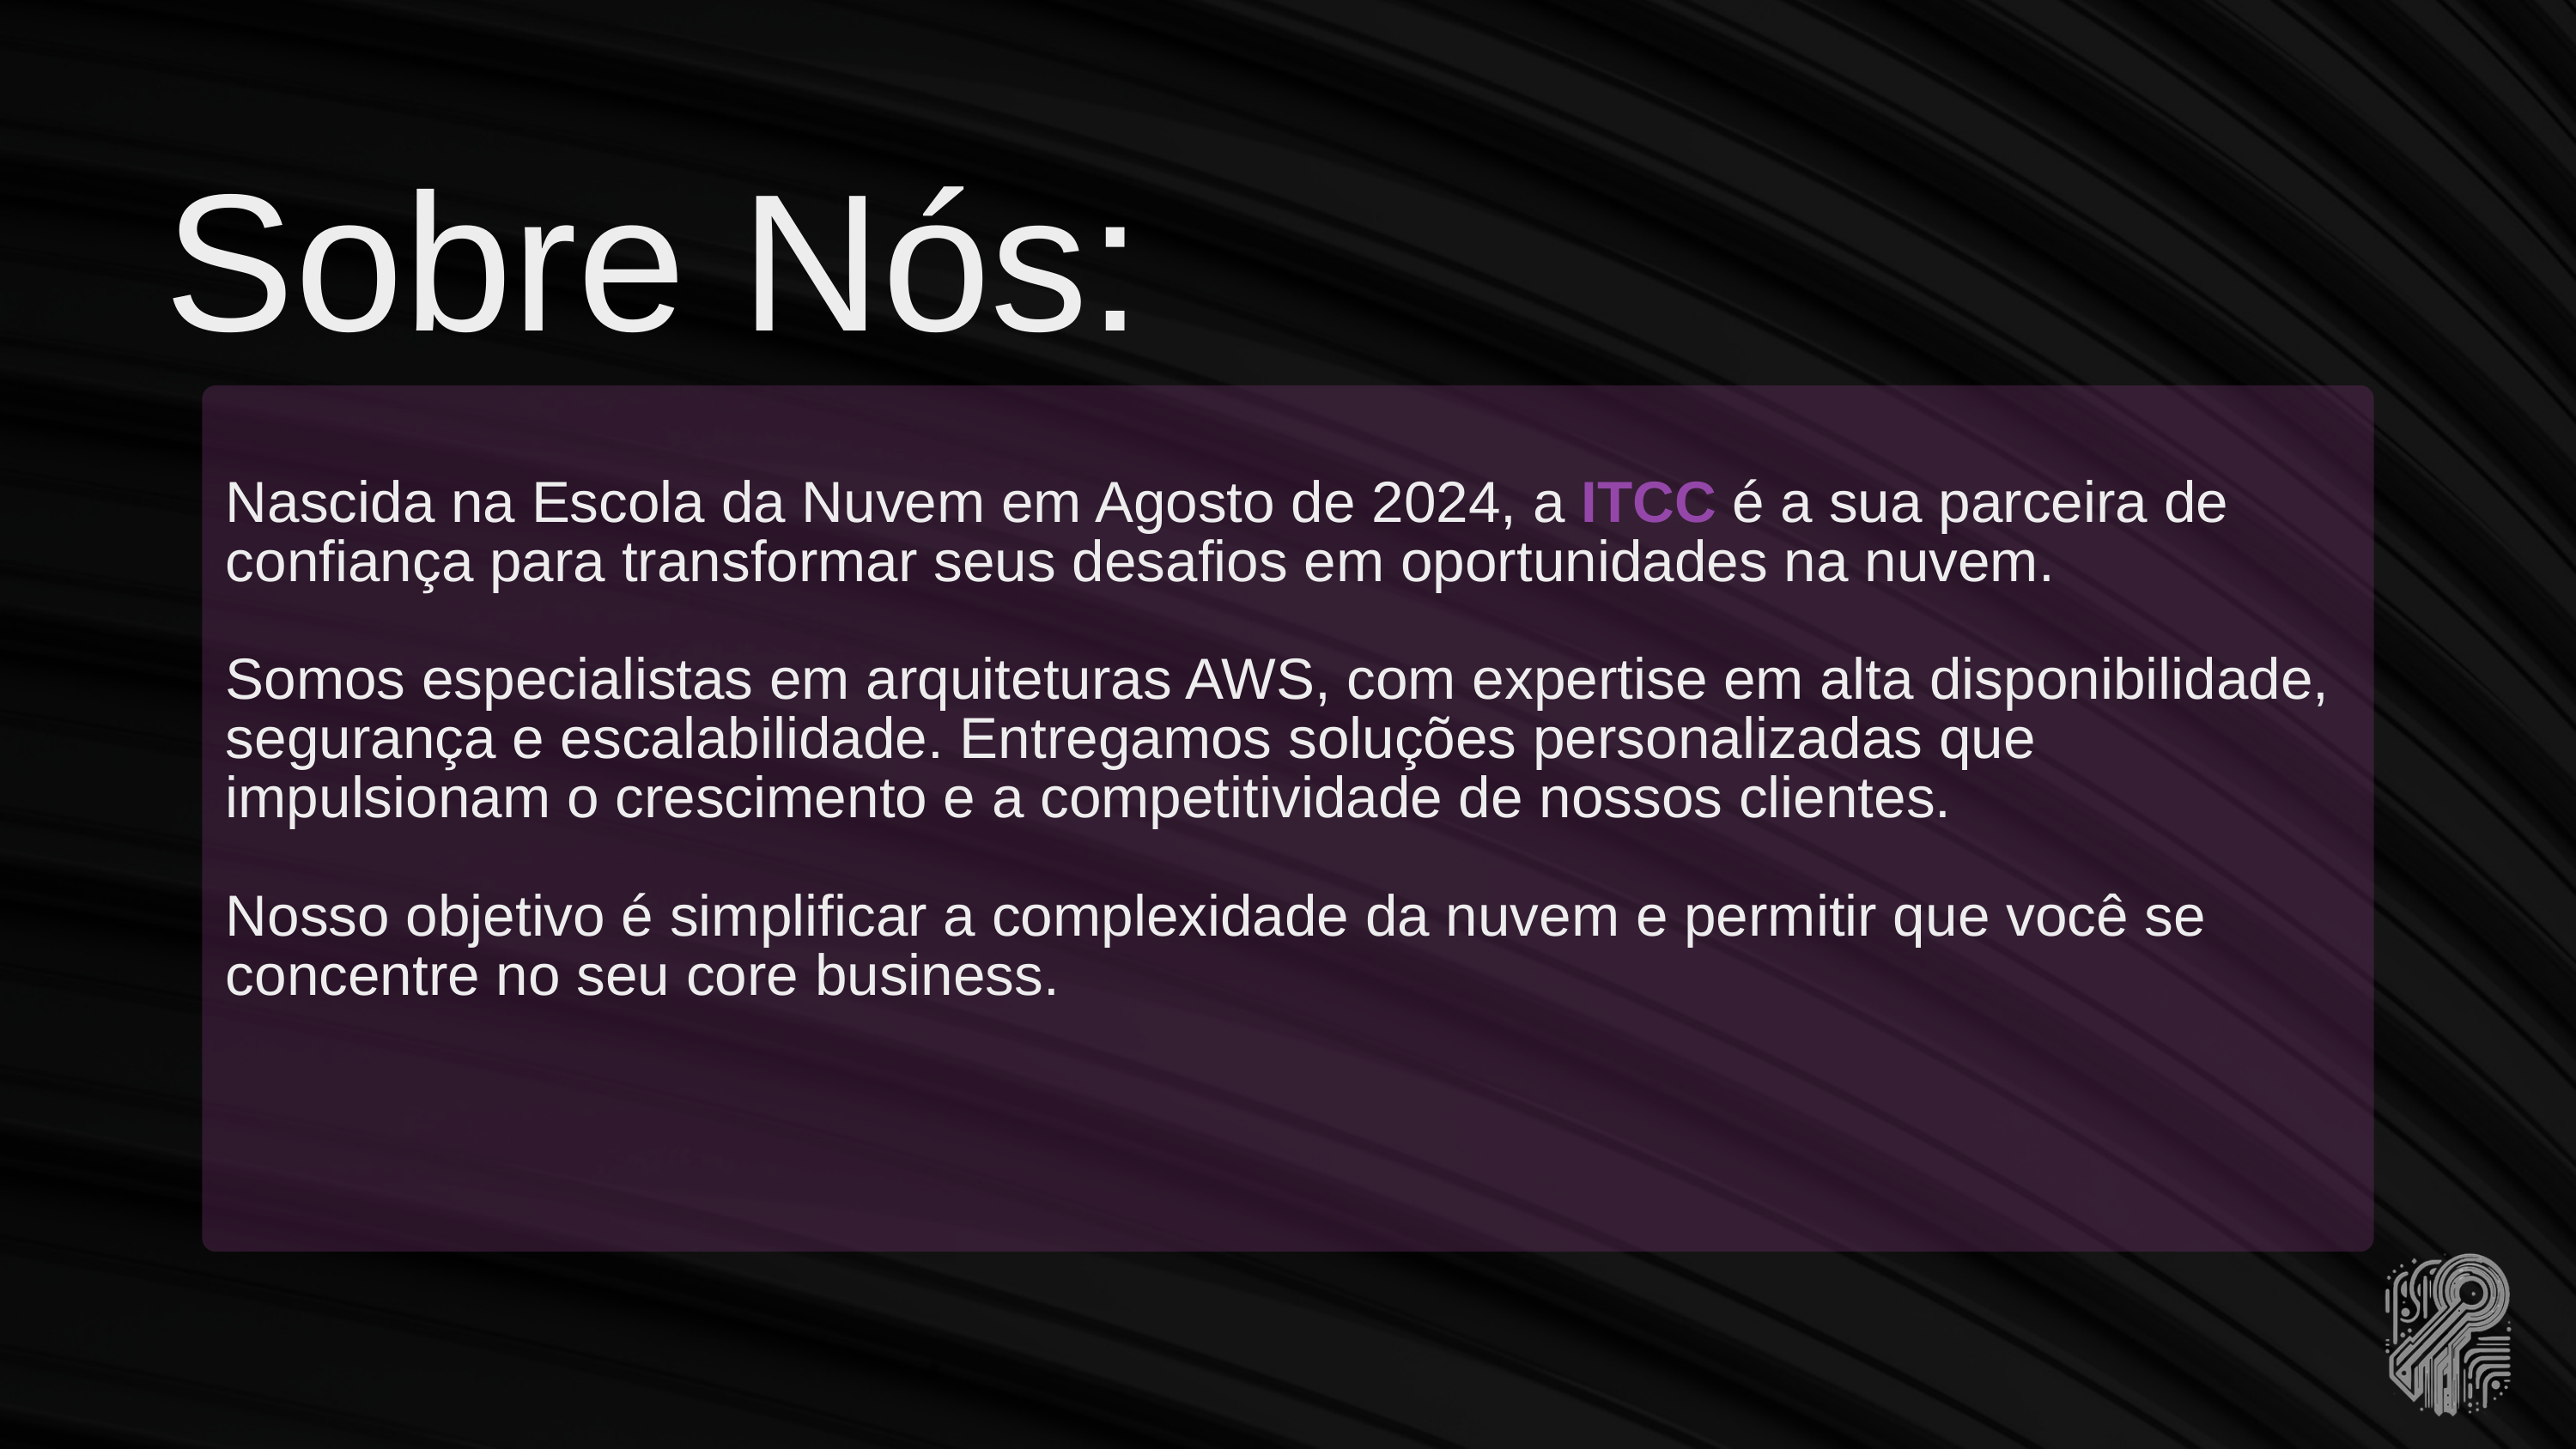

Sobre Nós:

Nascida na Escola da Nuvem em Agosto de 2024, a ITCC é a sua parceira de confiança para transformar seus desafios em oportunidades na nuvem.

Somos especialistas em arquiteturas AWS, com expertise em alta disponibilidade, segurança e escalabilidade. Entregamos soluções personalizadas que impulsionam o crescimento e a competitividade de nossos clientes.

Nosso objetivo é simplificar a complexidade da nuvem e permitir que você se concentre no seu core business.